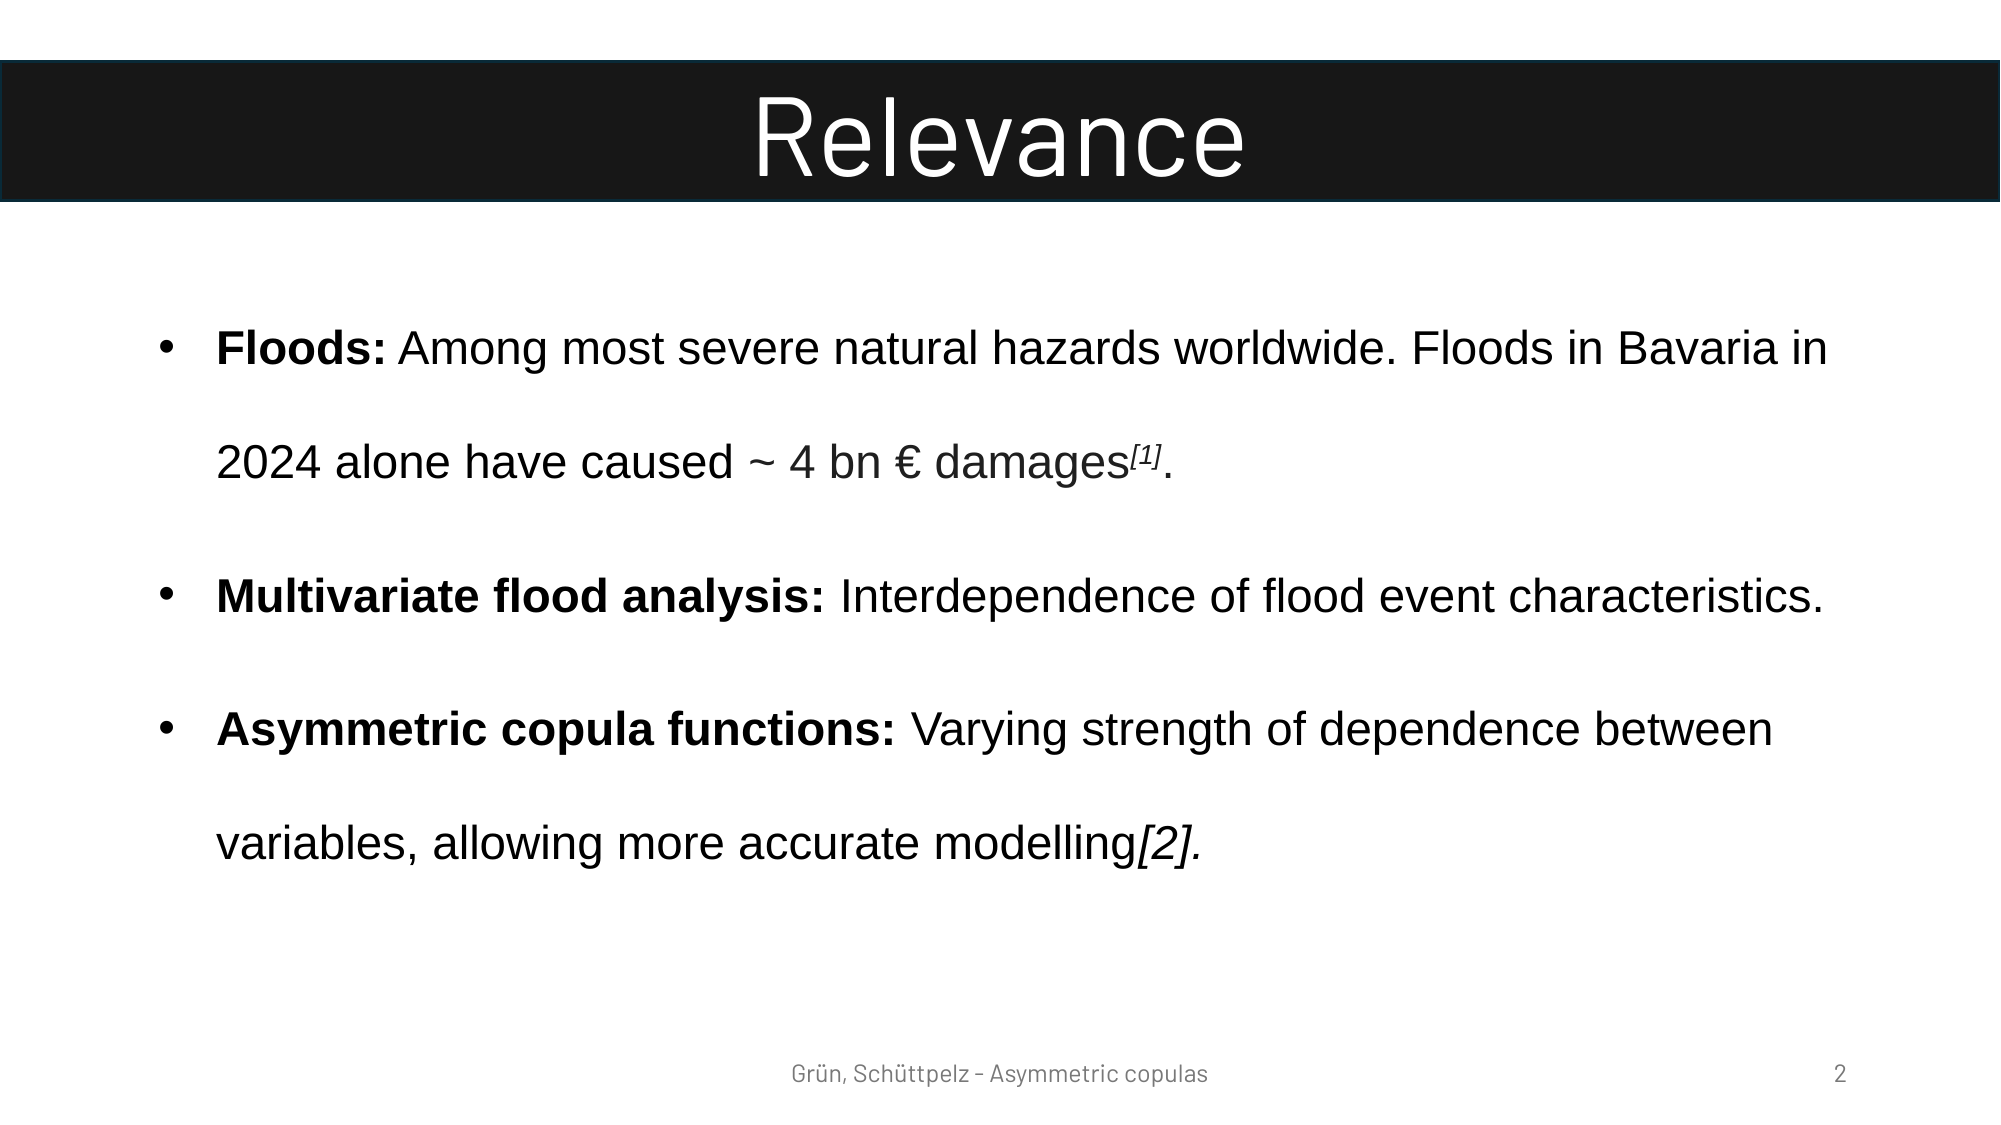

Relevance
Floods: Among most severe natural hazards worldwide. Floods in Bavaria in 2024 alone have caused ~ 4 bn € damages[1].
Multivariate flood analysis: Interdependence of flood event characteristics.
Asymmetric copula functions: Varying strength of dependence between variables, allowing more accurate modelling[2].
Grün, Schüttpelz - Asymmetric copulas
2